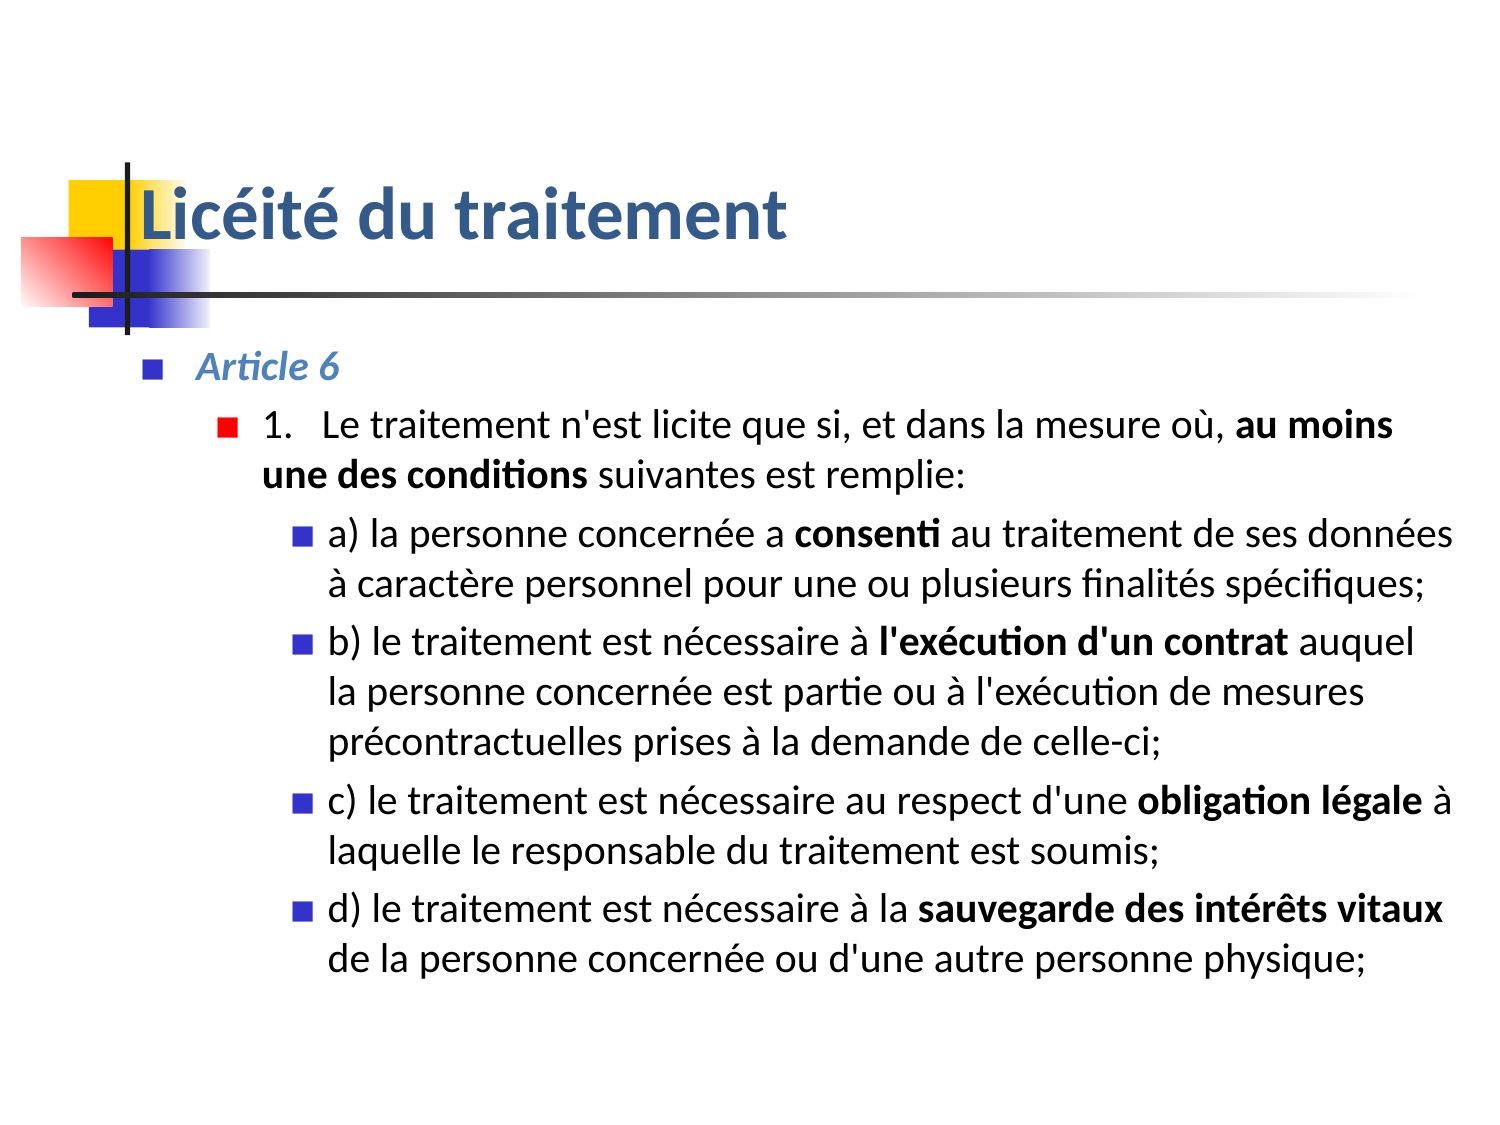

# Licéité du traitement
Article 6
1.   Le traitement n'est licite que si, et dans la mesure où, au moins une des conditions suivantes est remplie:
a) la personne concernée a consenti au traitement de ses données à caractère personnel pour une ou plusieurs finalités spécifiques;
b) le traitement est nécessaire à l'exécution d'un contrat auquel la personne concernée est partie ou à l'exécution de mesures précontractuelles prises à la demande de celle-ci;
c) le traitement est nécessaire au respect d'une obligation légale à laquelle le responsable du traitement est soumis;
d) le traitement est nécessaire à la sauvegarde des intérêts vitaux de la personne concernée ou d'une autre personne physique;